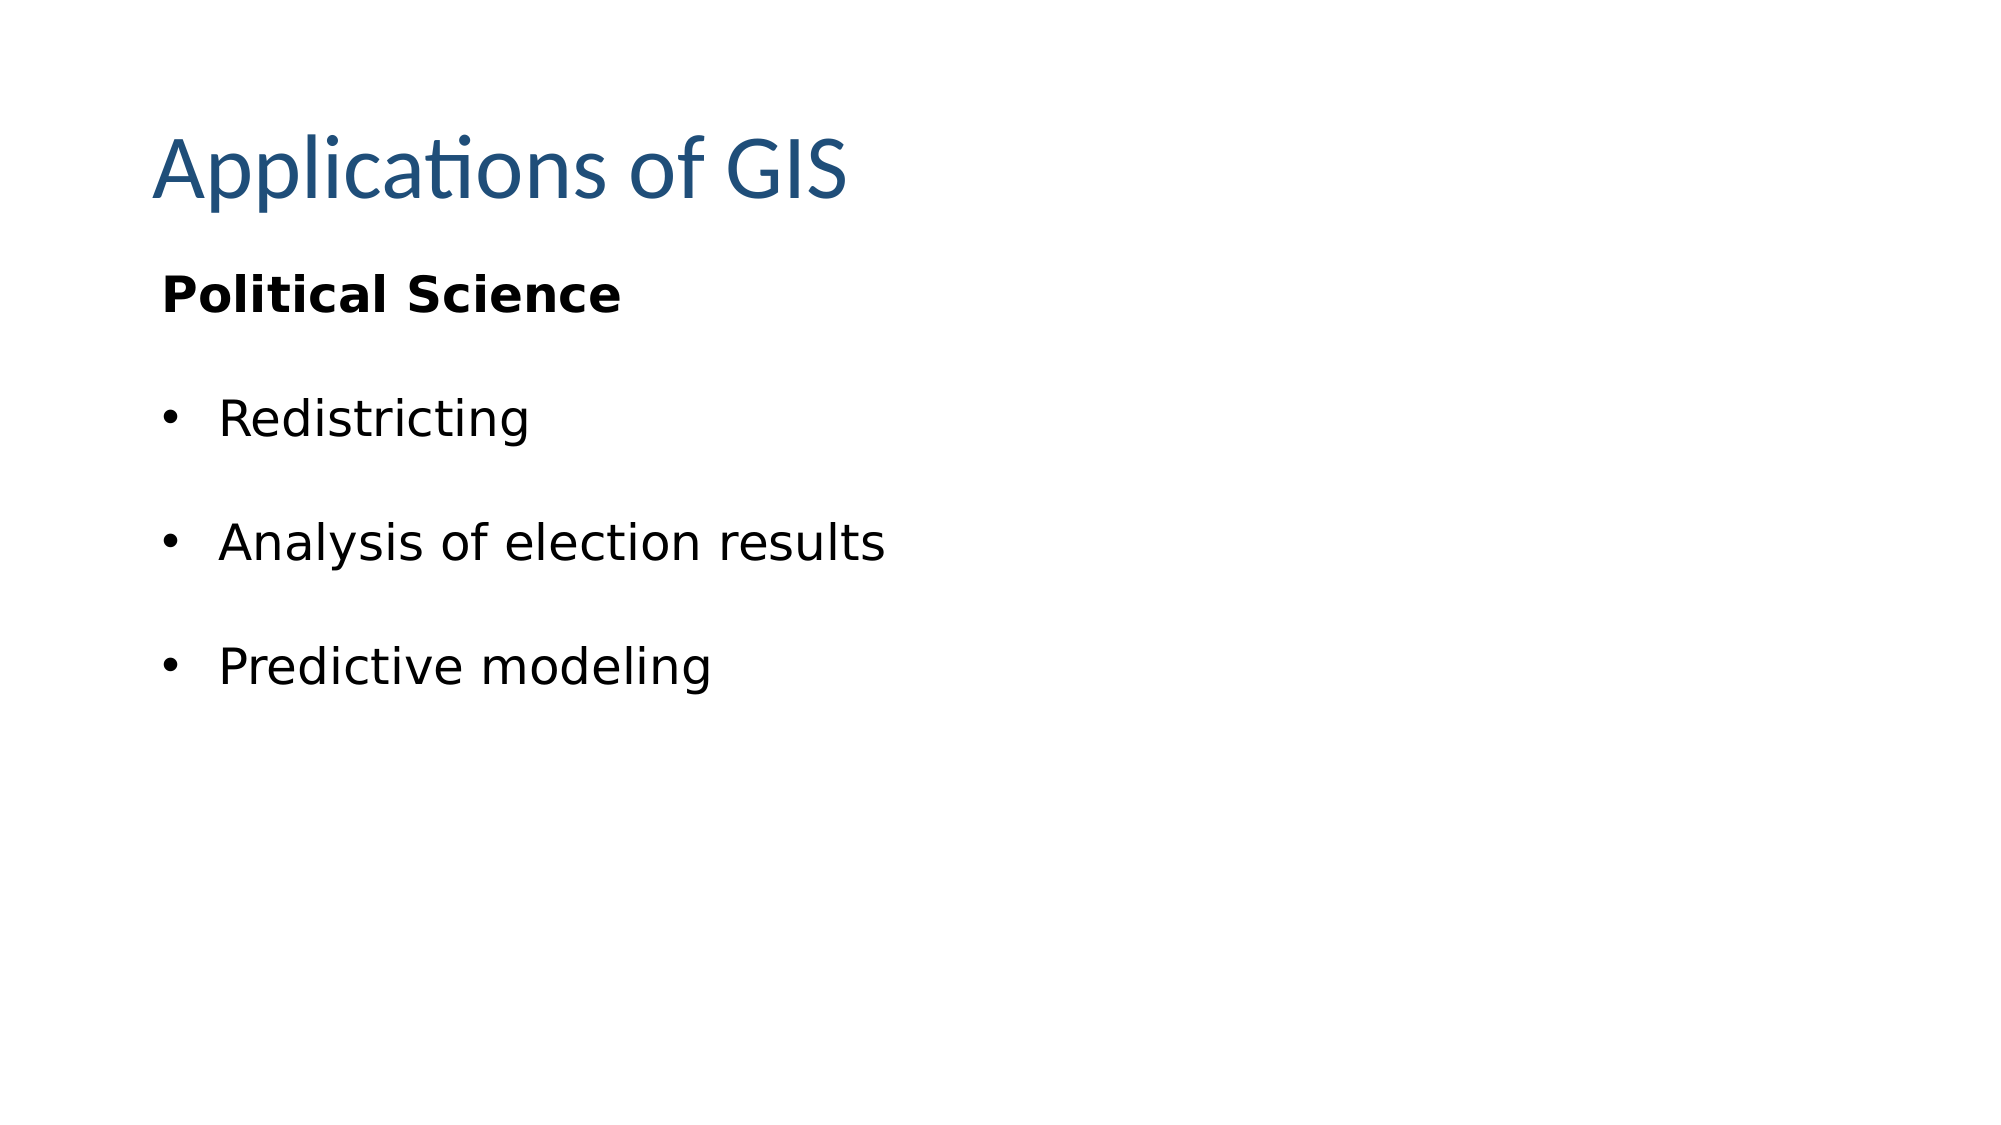

# Applications of GIS
Political Science

Redistricting

Analysis of election results

Predictive modeling